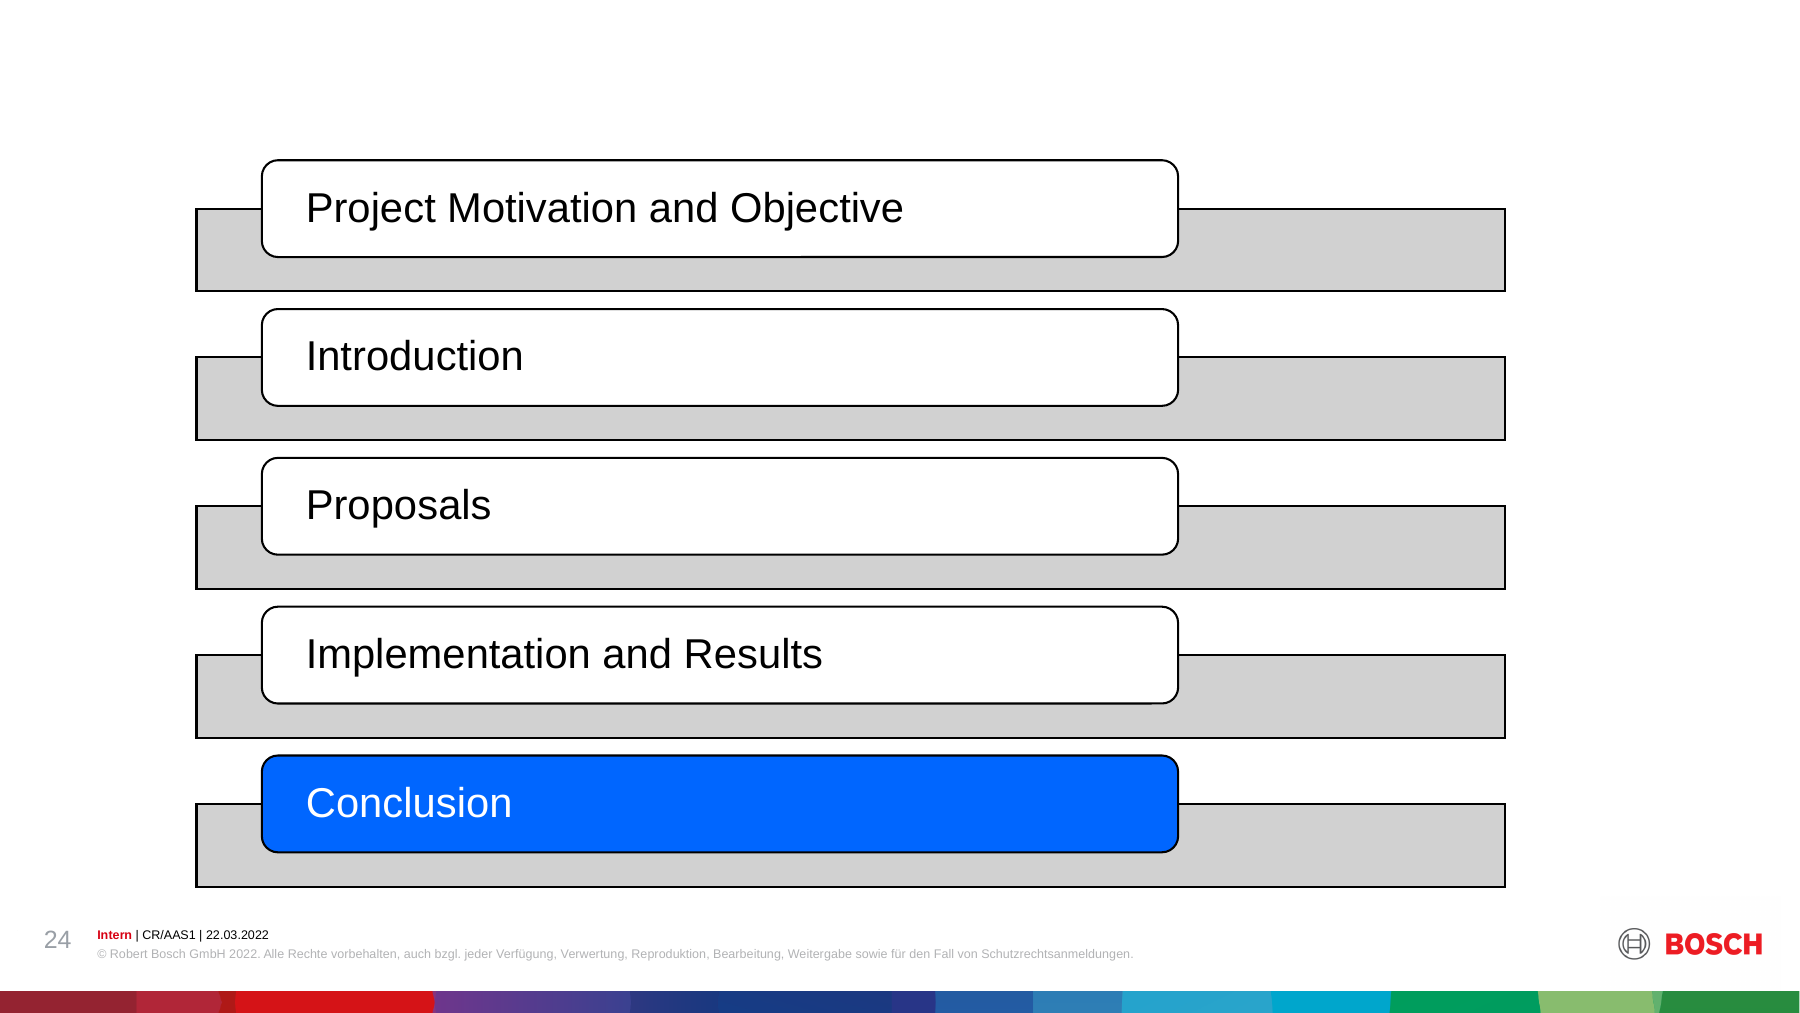

#
Project Motivation and Objective
Introduction
Proposals
Implementation and Results
Conclusion
24